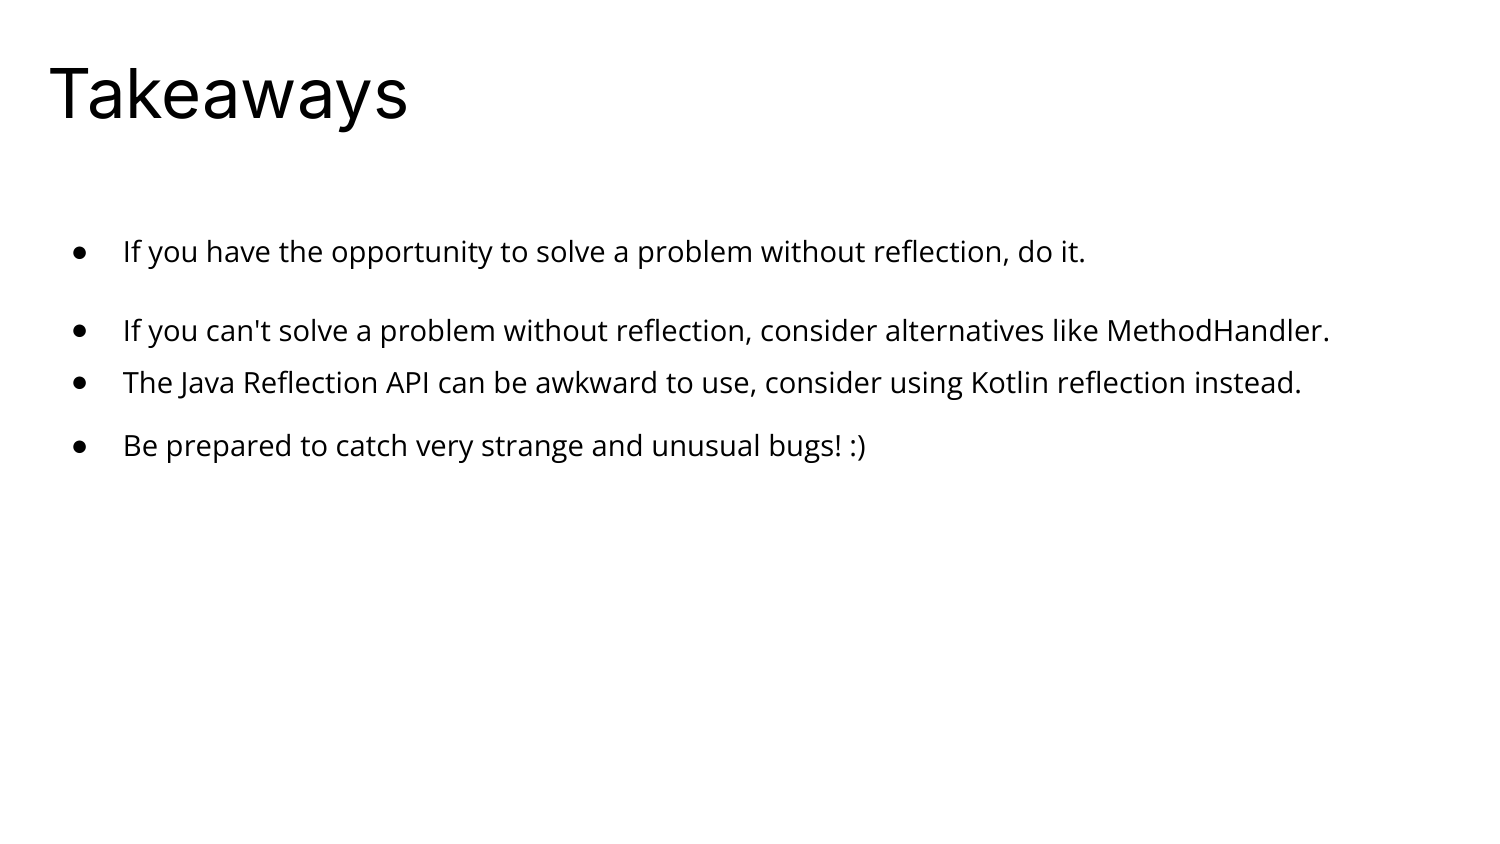

# Takeaways
If you have the opportunity to solve a problem without reflection, do it.
If you can't solve a problem without reflection, consider alternatives like MethodHandler.
The Java Reflection API can be awkward to use, consider using Kotlin reflection instead.
Be prepared to catch very strange and unusual bugs! :)